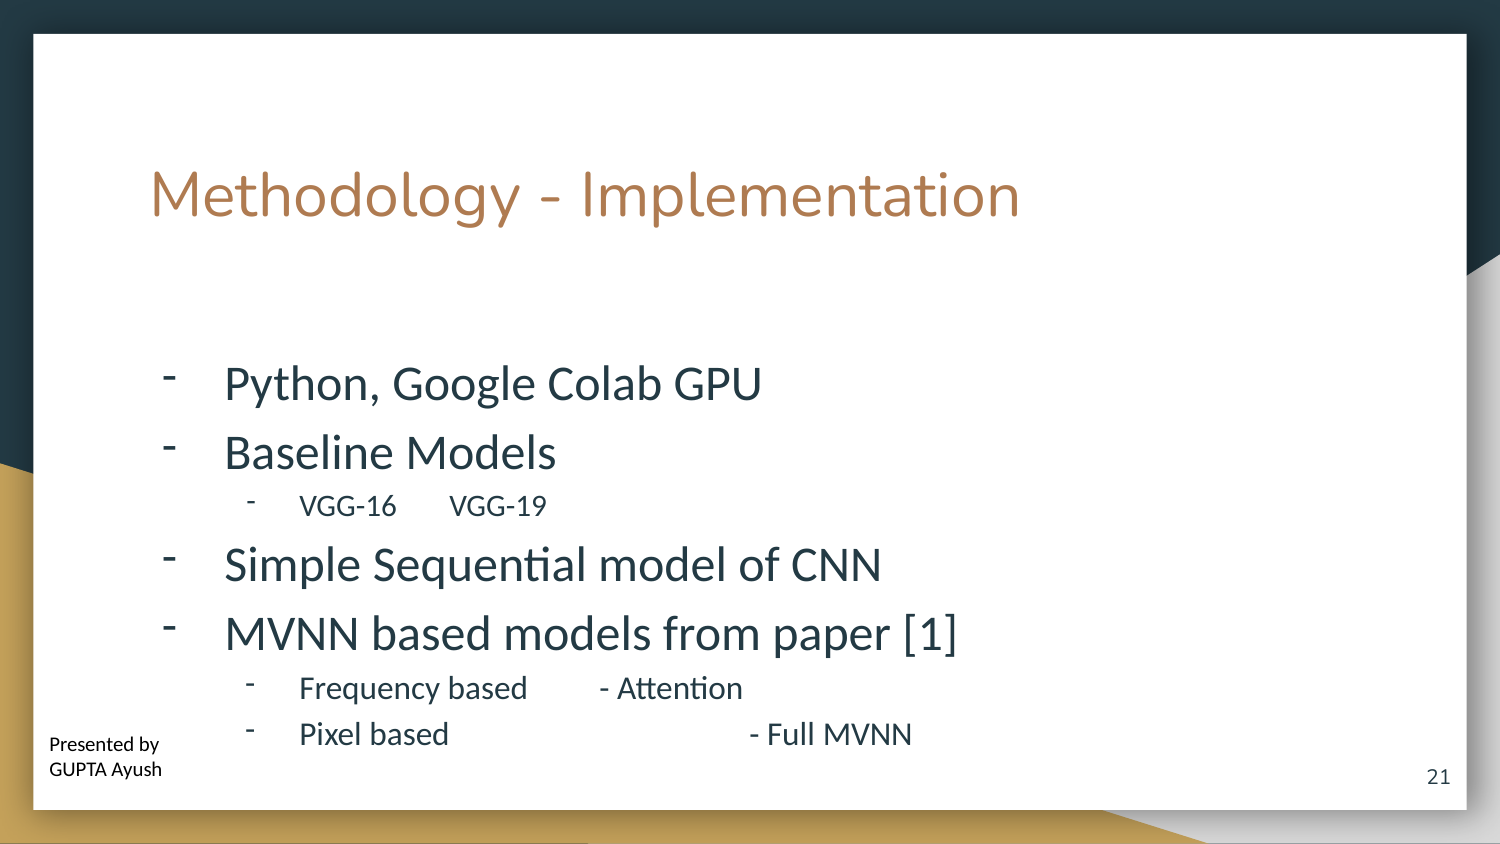

# Methodology - Implementation
Python, Google Colab GPU
Baseline Models
VGG-16	VGG-19
Simple Sequential model of CNN
MVNN based models from paper [1]
Frequency based	- Attention
Pixel based		- Full MVNN
Presented by
GUPTA Ayush
21